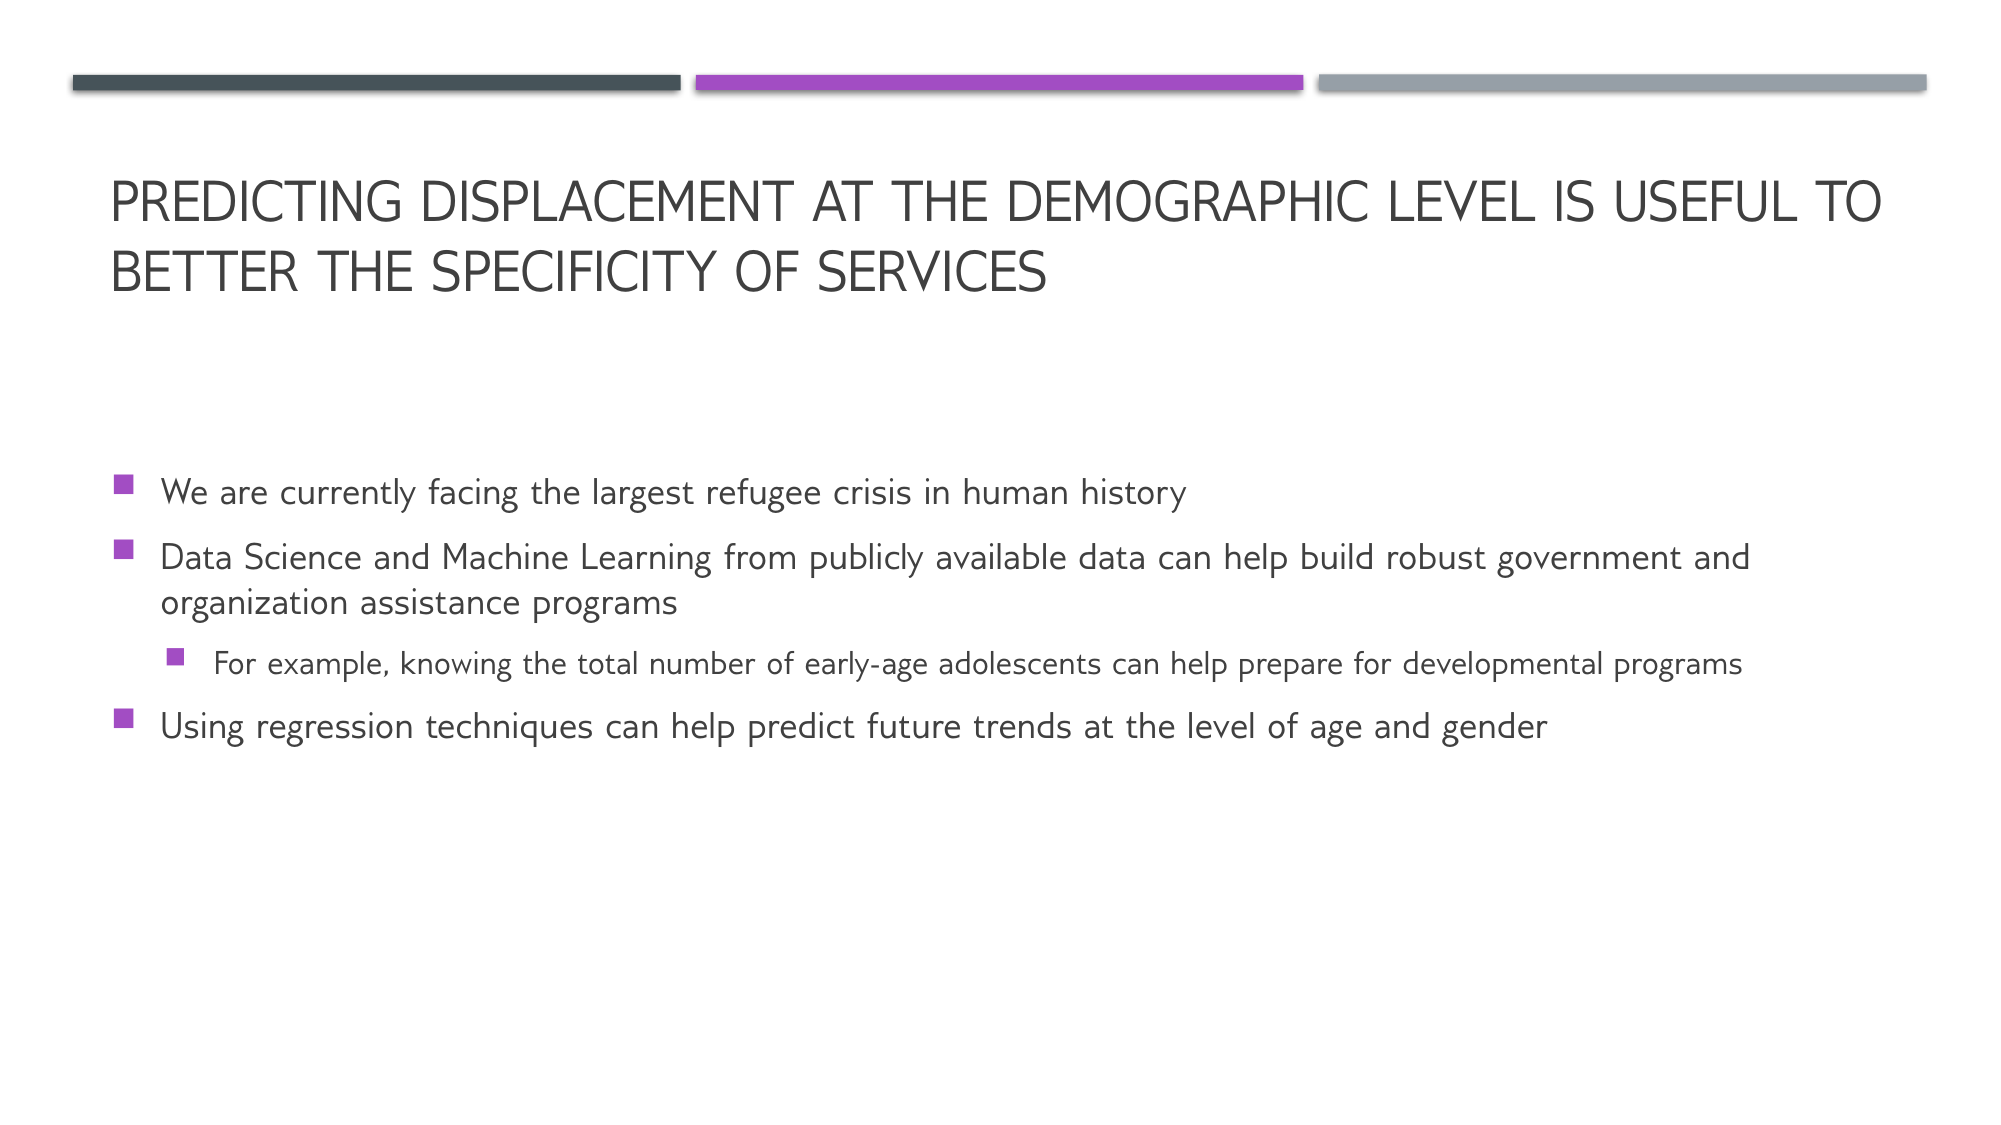

# Predicting displacement at the demographic level is useful to better the specificity of services
We are currently facing the largest refugee crisis in human history
Data Science and Machine Learning from publicly available data can help build robust government and organization assistance programs
For example, knowing the total number of early-age adolescents can help prepare for developmental programs
Using regression techniques can help predict future trends at the level of age and gender